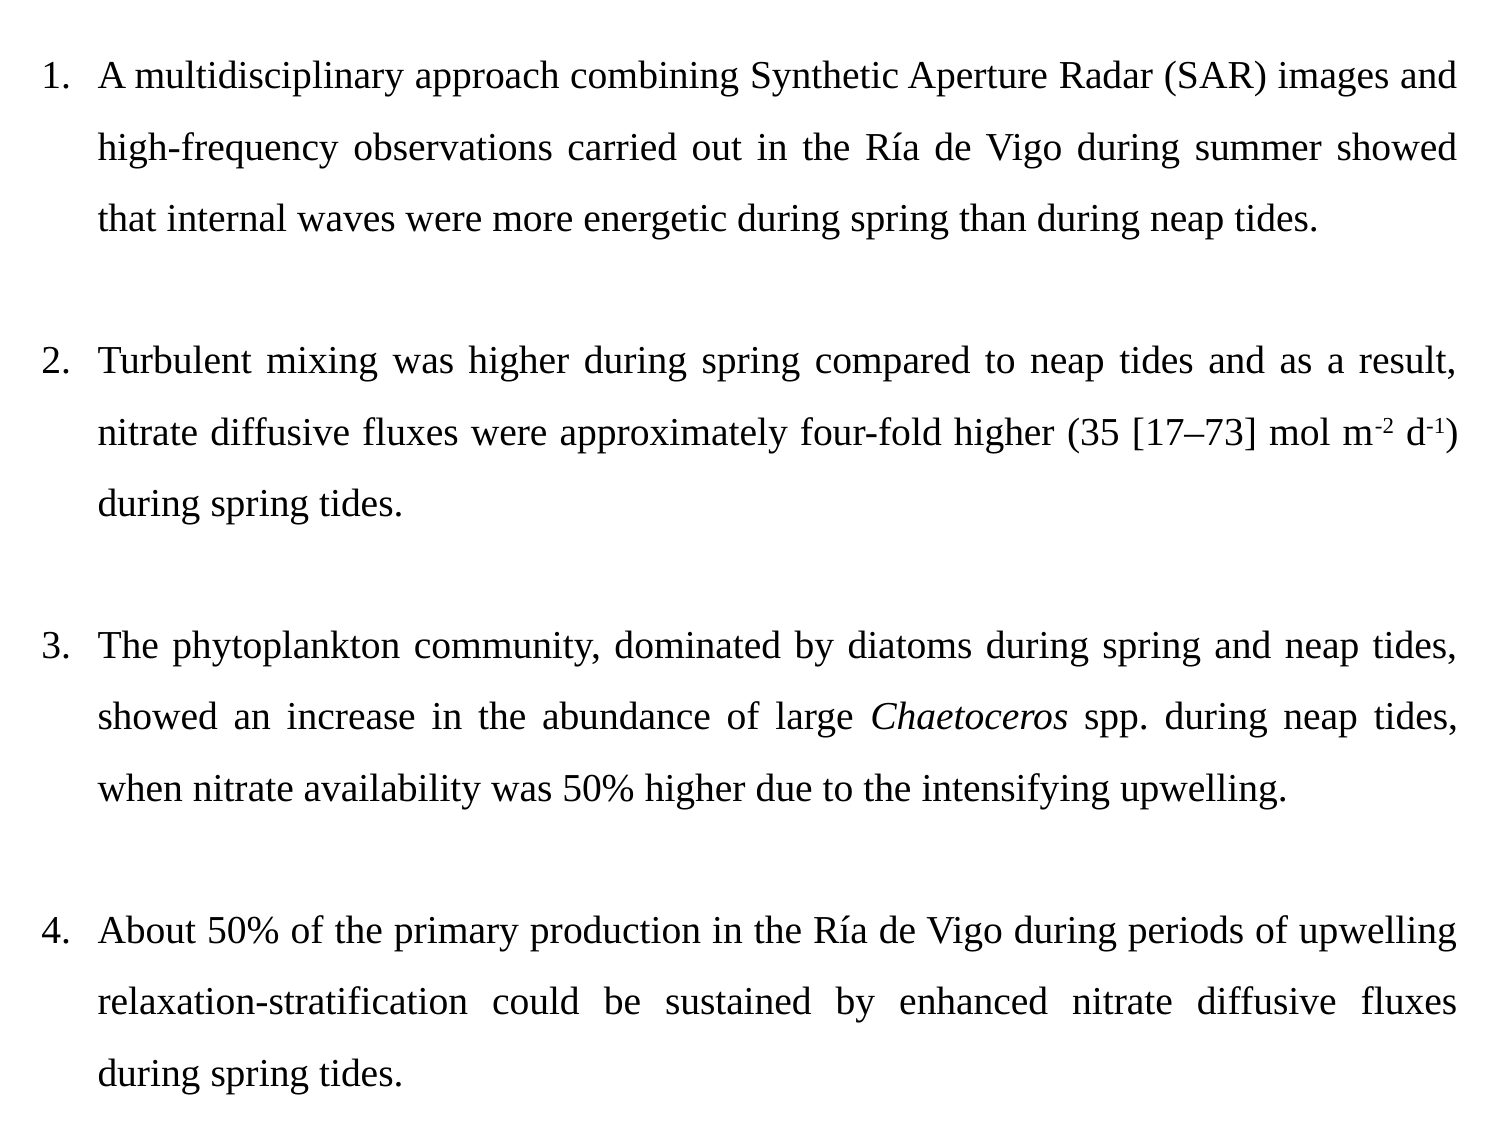

A multidisciplinary approach combining Synthetic Aperture Radar (SAR) images and high-frequency observations carried out in the Ría de Vigo during summer showed that internal waves were more energetic during spring than during neap tides.

Turbulent mixing was higher during spring compared to neap tides and as a result, nitrate diffusive fluxes were approximately four-fold higher (35 [17–73] mol m-2 d-1) during spring tides.

The phytoplankton community, dominated by diatoms during spring and neap tides, showed an increase in the abundance of large Chaetoceros spp. during neap tides, when nitrate availability was 50% higher due to the intensifying upwelling.

About 50% of the primary production in the Ría de Vigo during periods of upwelling relaxation-stratification could be sustained by enhanced nitrate diffusive fluxes during spring tides.